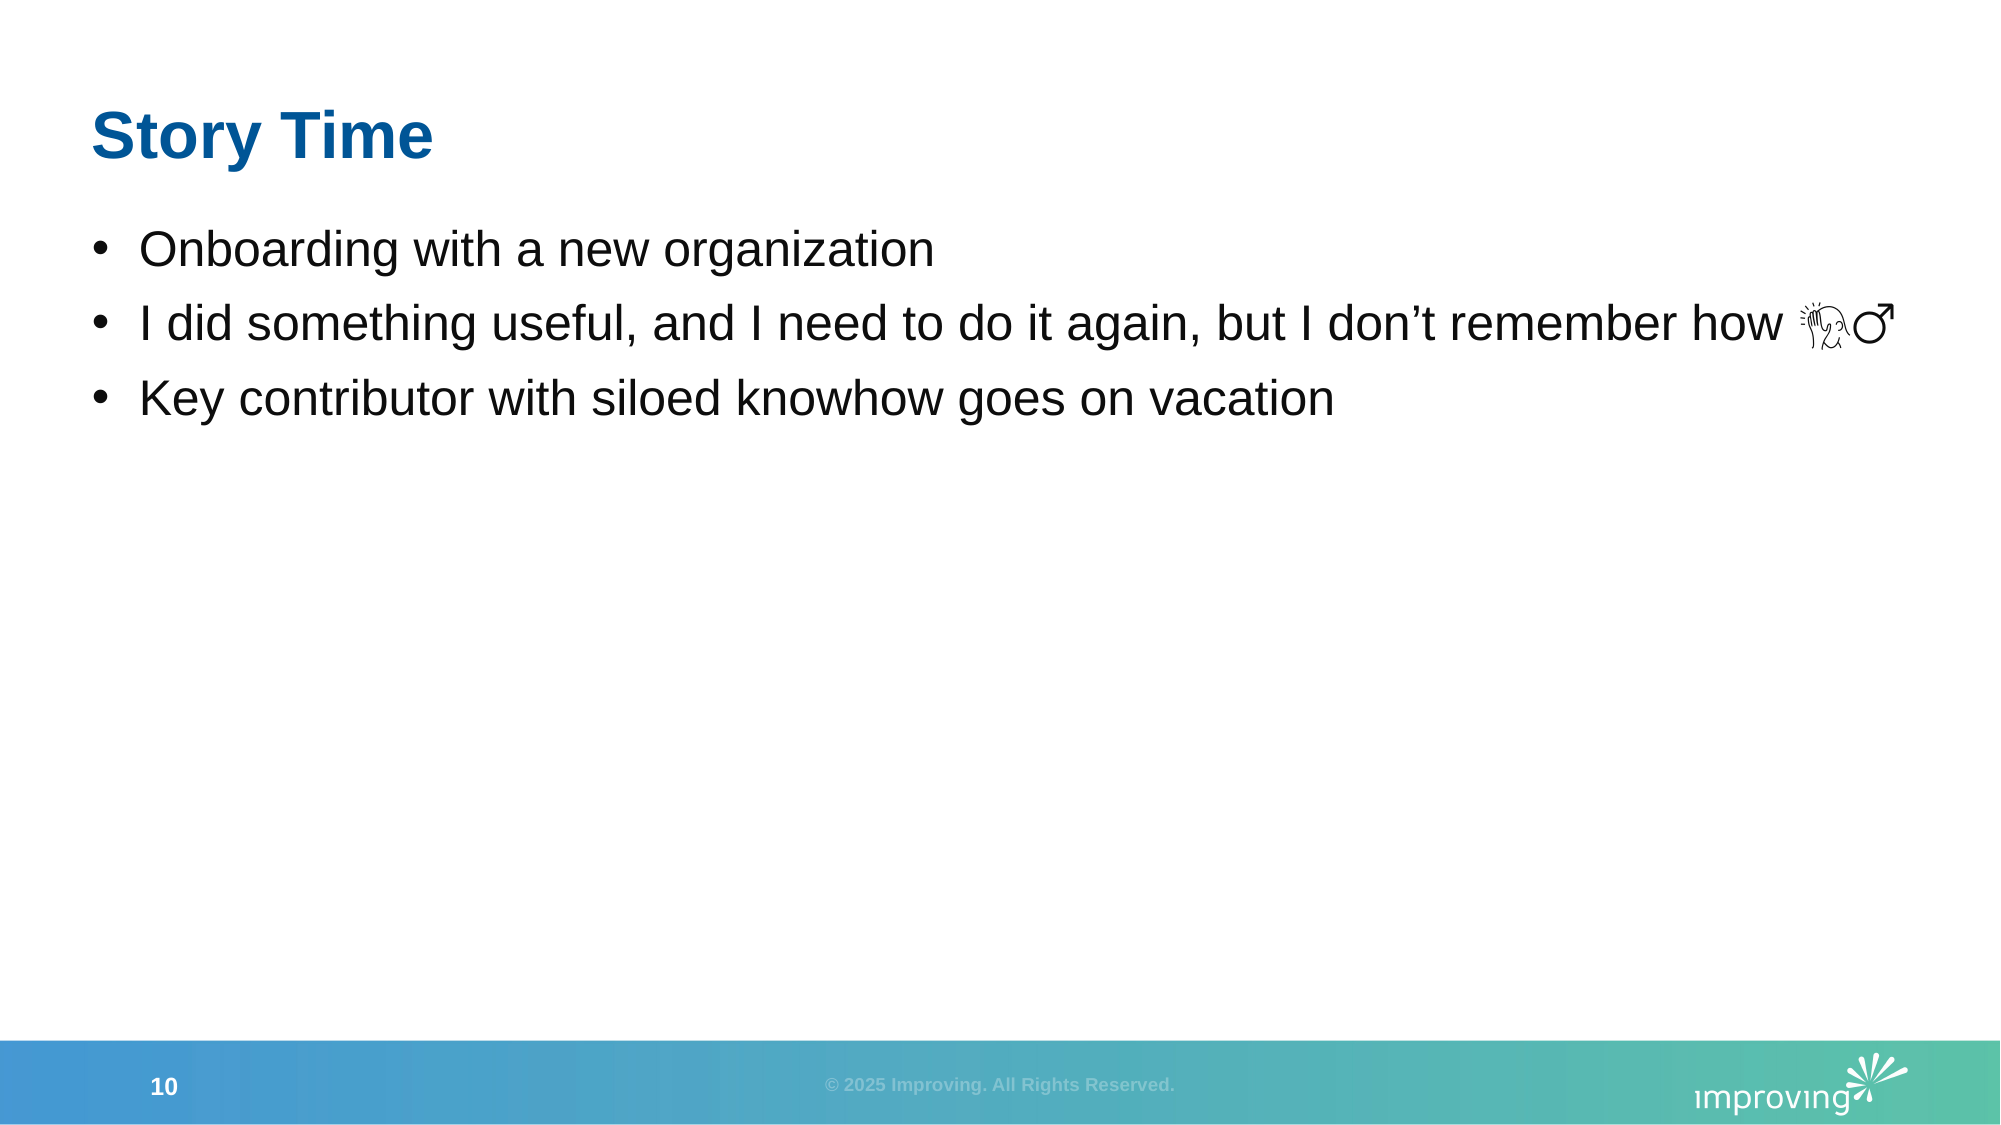

# Story Time
Onboarding with a new organization
I did something useful, and I need to do it again, but I don’t remember how 🤦‍♂️
Key contributor with siloed knowhow goes on vacation